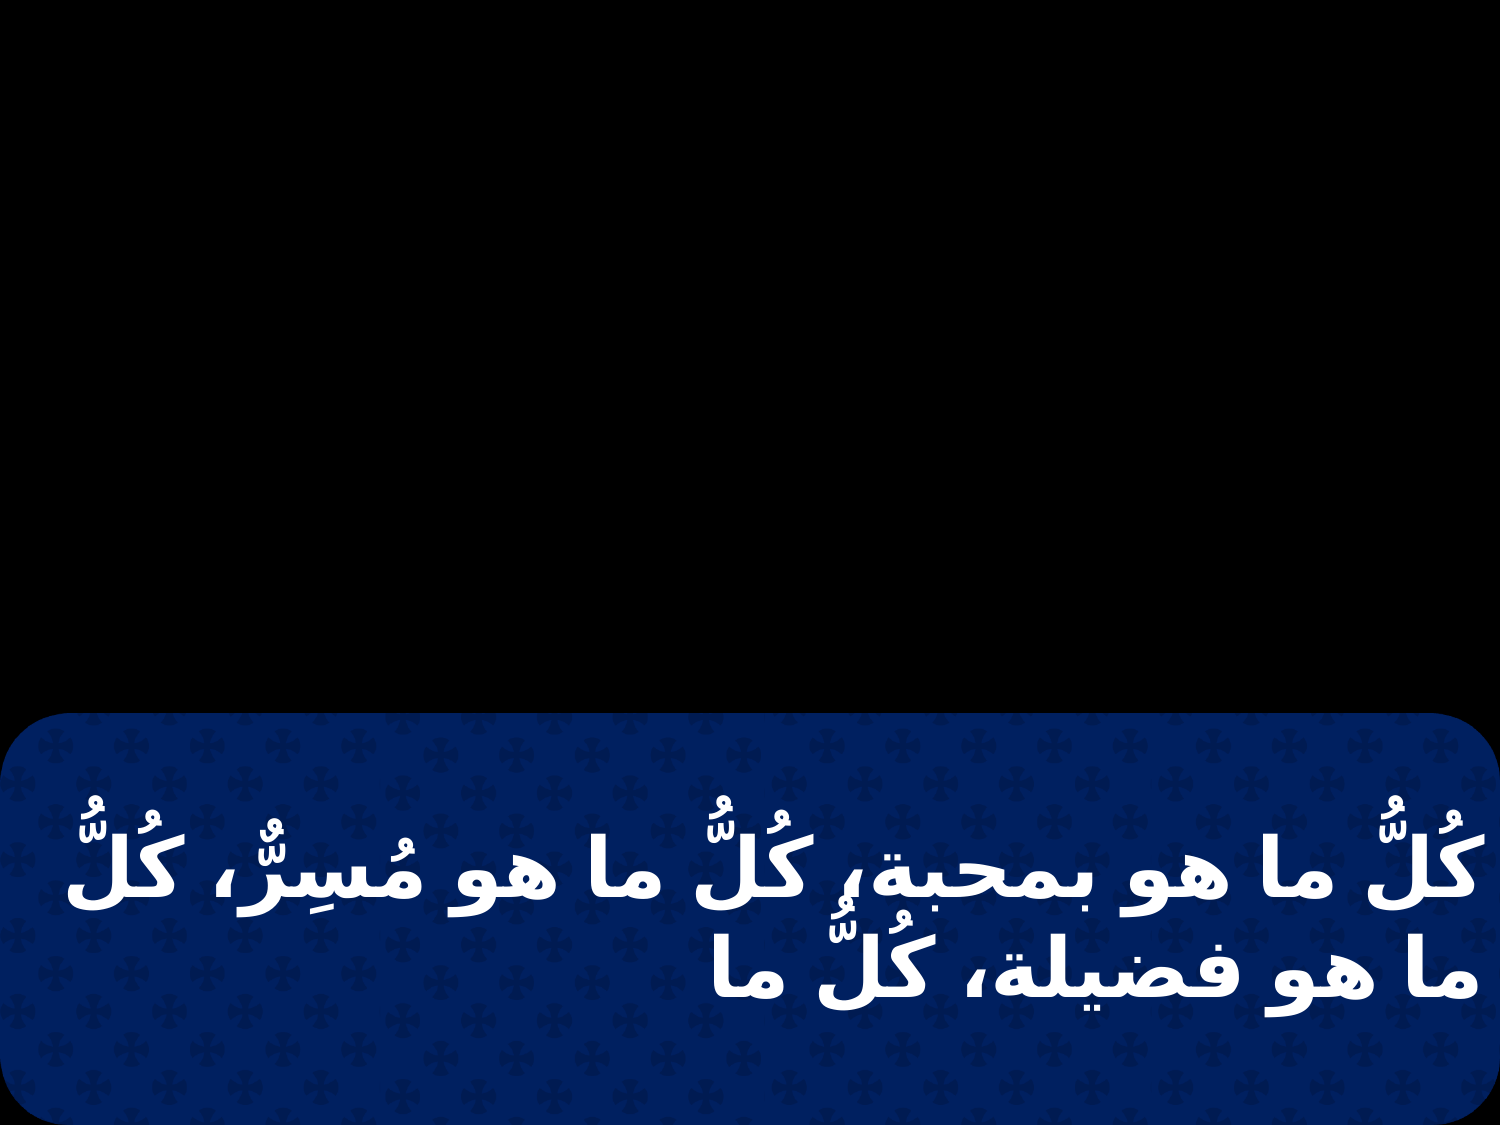

كُلُّ ما هو بمحبة، كُلُّ ما هو مُسِرٌّ، كُلُّ ما هو فضيلة، كُلُّ ما